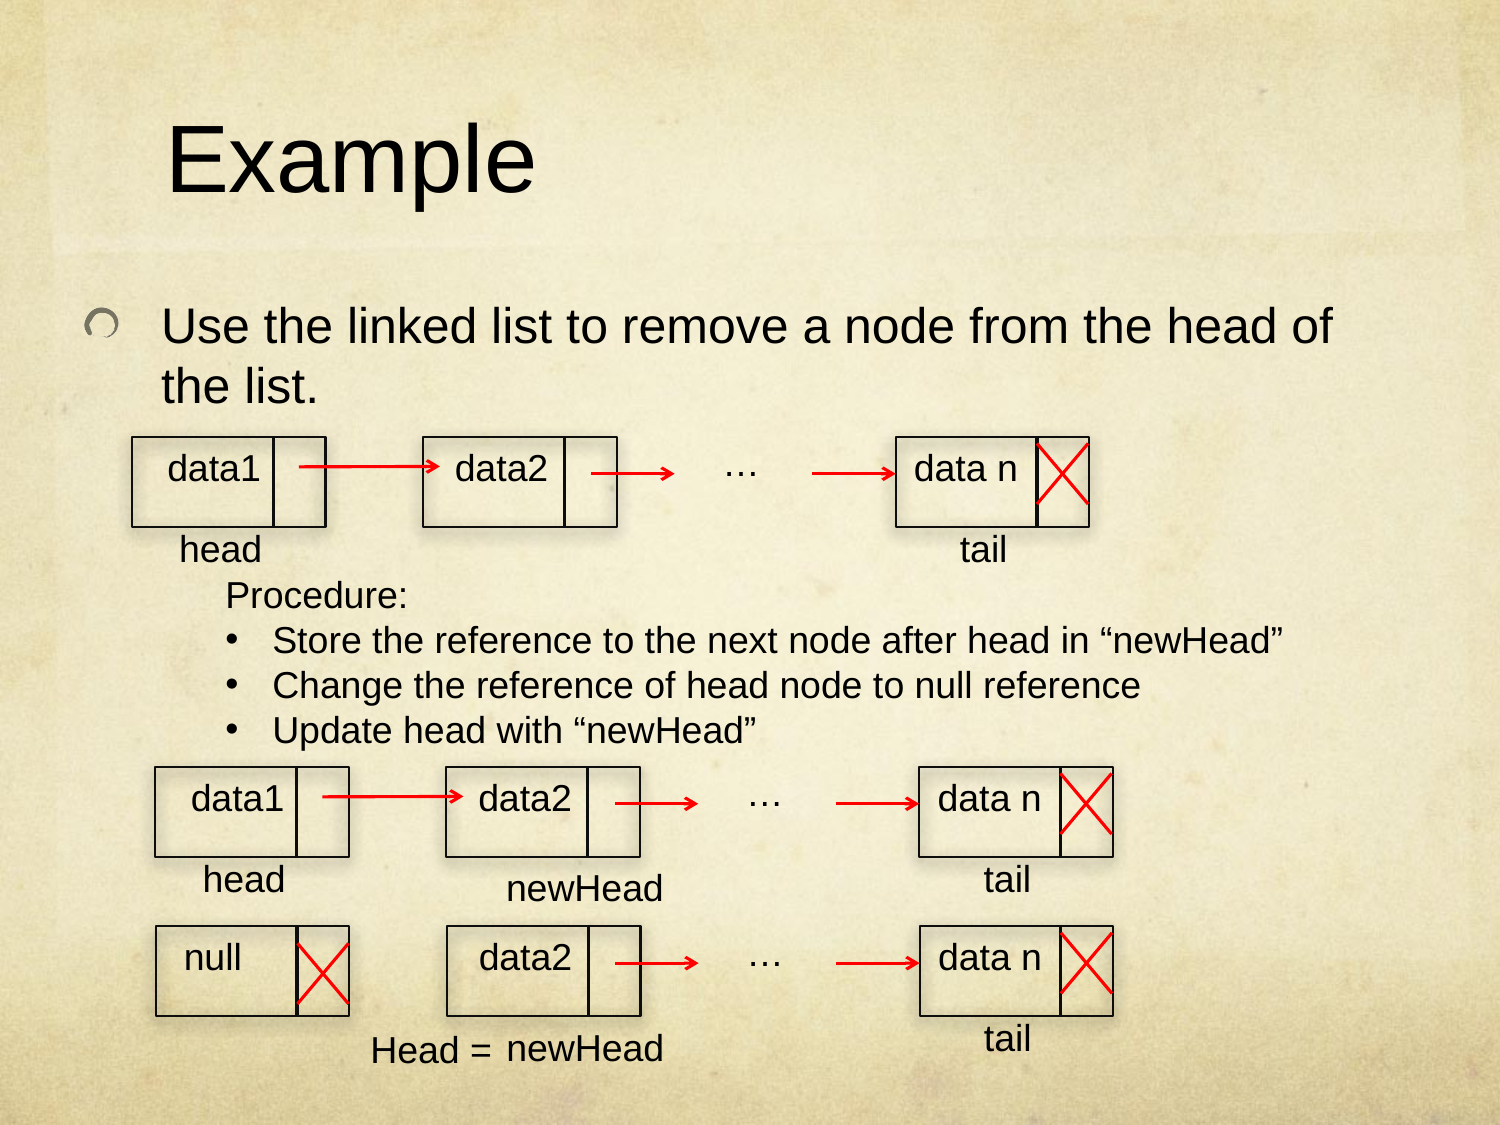

# Example
Use the linked list to remove a node from the head of the list.
…

data1

data2
data n

head
tail
Procedure:
Store the reference to the next node after head in “newHead”
Change the reference of head node to null reference
Update head with “newHead”
…

data1

data2
data n

head
tail
newHead
…

null

data2
data n

tail
newHead
Head =